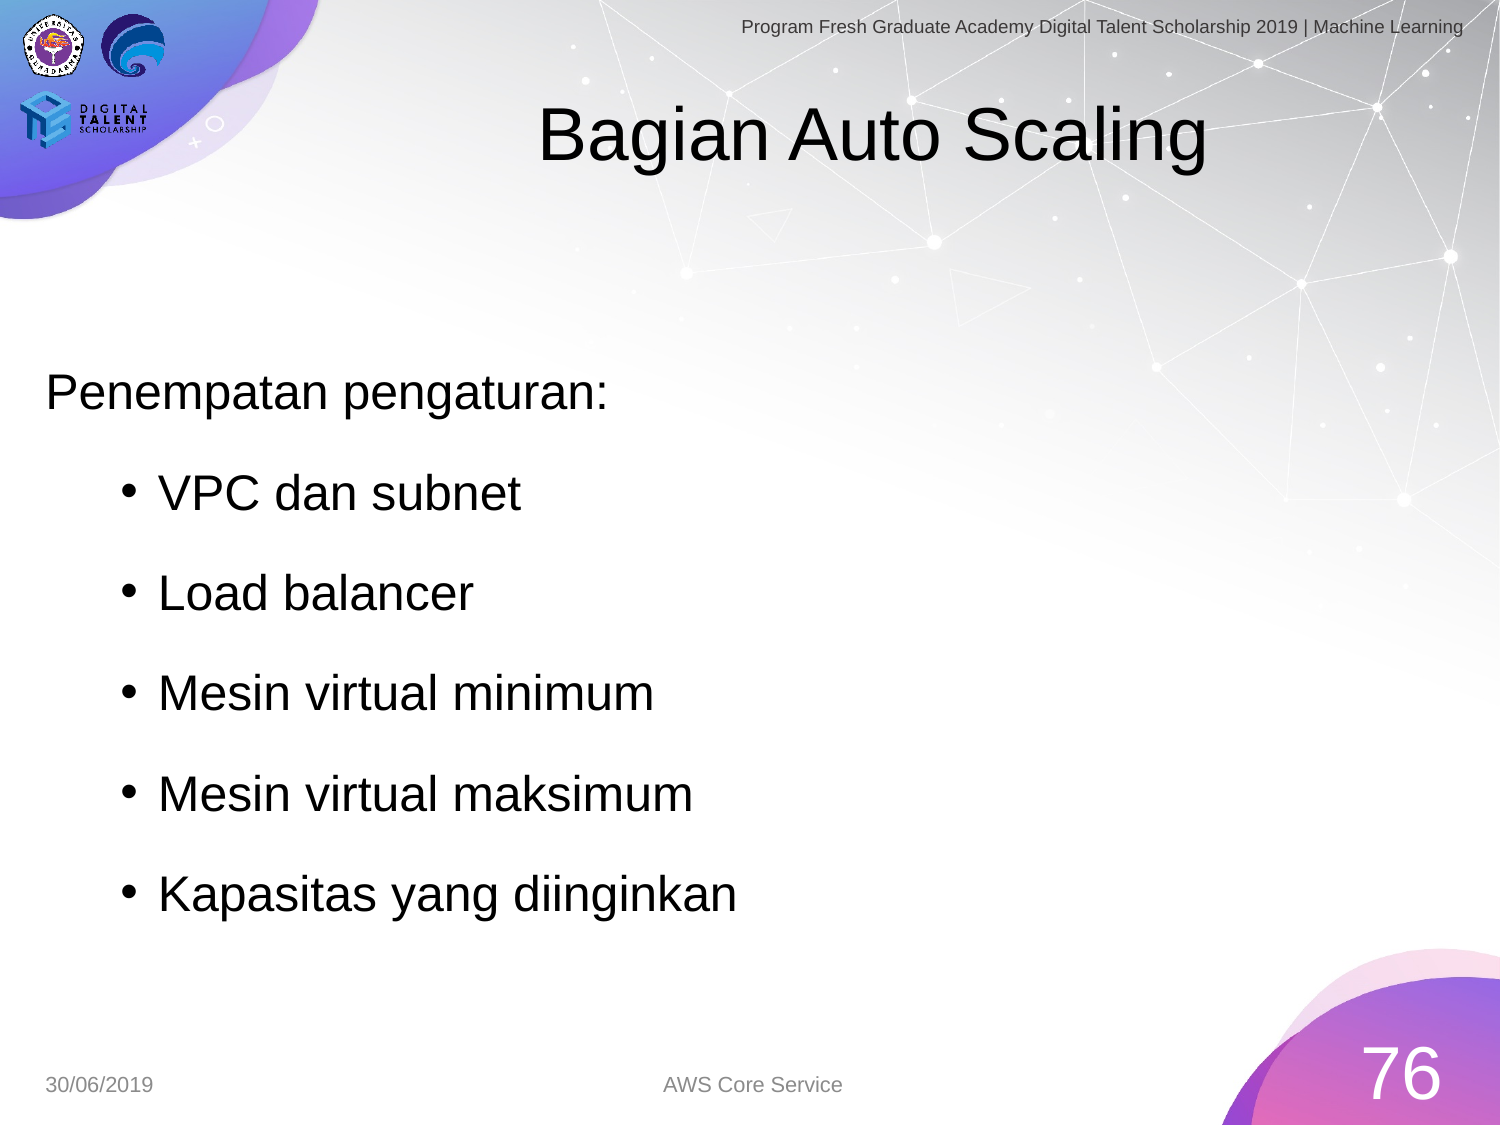

# Bagian Auto Scaling
Penempatan pengaturan:
VPC dan subnet
Load balancer
Mesin virtual minimum
Mesin virtual maksimum
Kapasitas yang diinginkan
76
AWS Core Service
30/06/2019